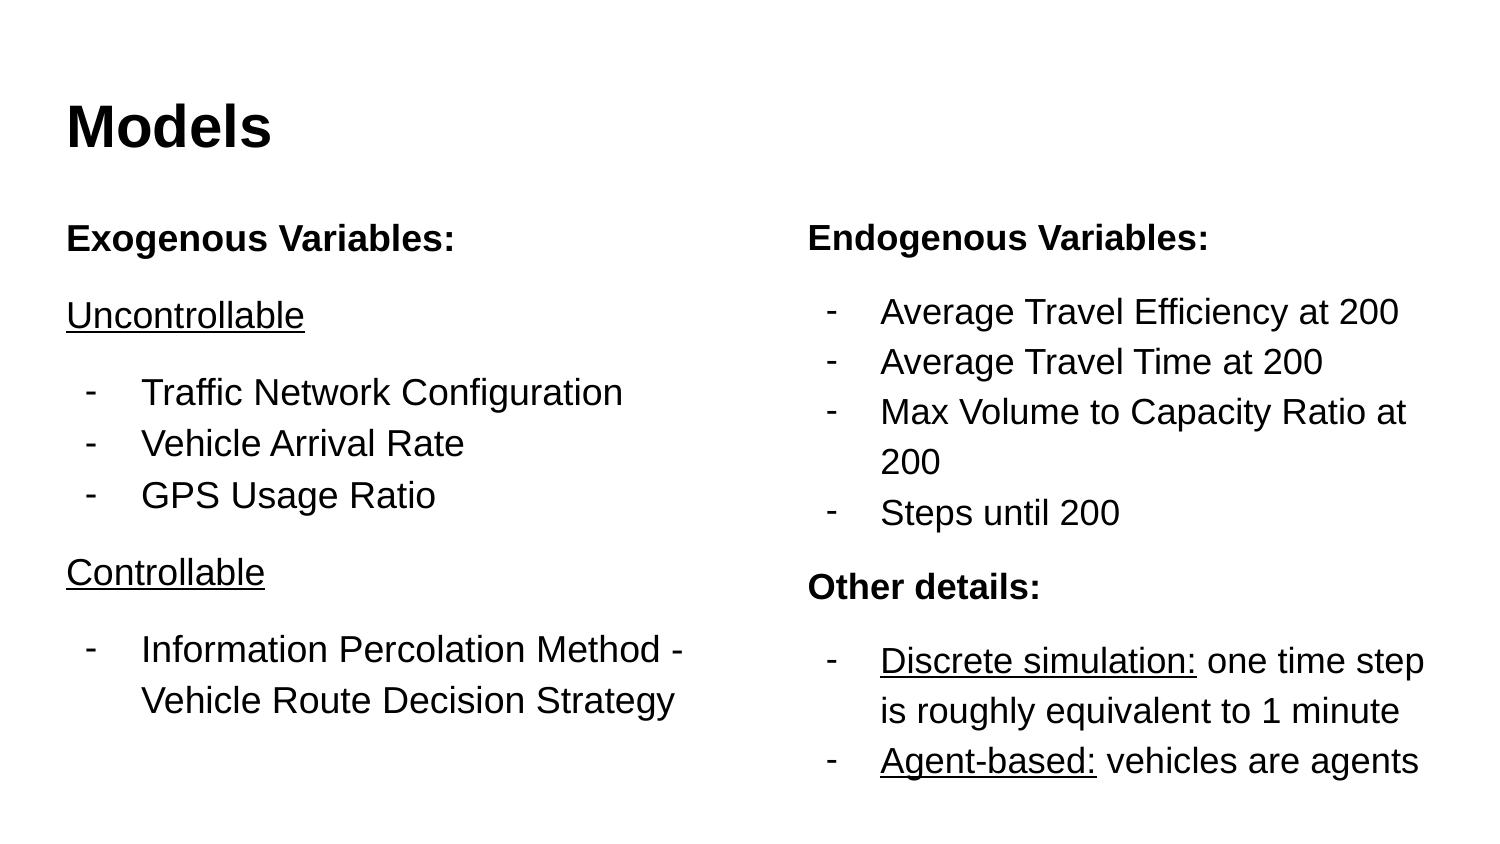

# Models
Exogenous Variables:
Uncontrollable
Traffic Network Configuration
Vehicle Arrival Rate
GPS Usage Ratio
Controllable
Information Percolation Method - Vehicle Route Decision Strategy
Endogenous Variables:
Average Travel Efficiency at 200
Average Travel Time at 200
Max Volume to Capacity Ratio at 200
Steps until 200
Other details:
Discrete simulation: one time step is roughly equivalent to 1 minute
Agent-based: vehicles are agents